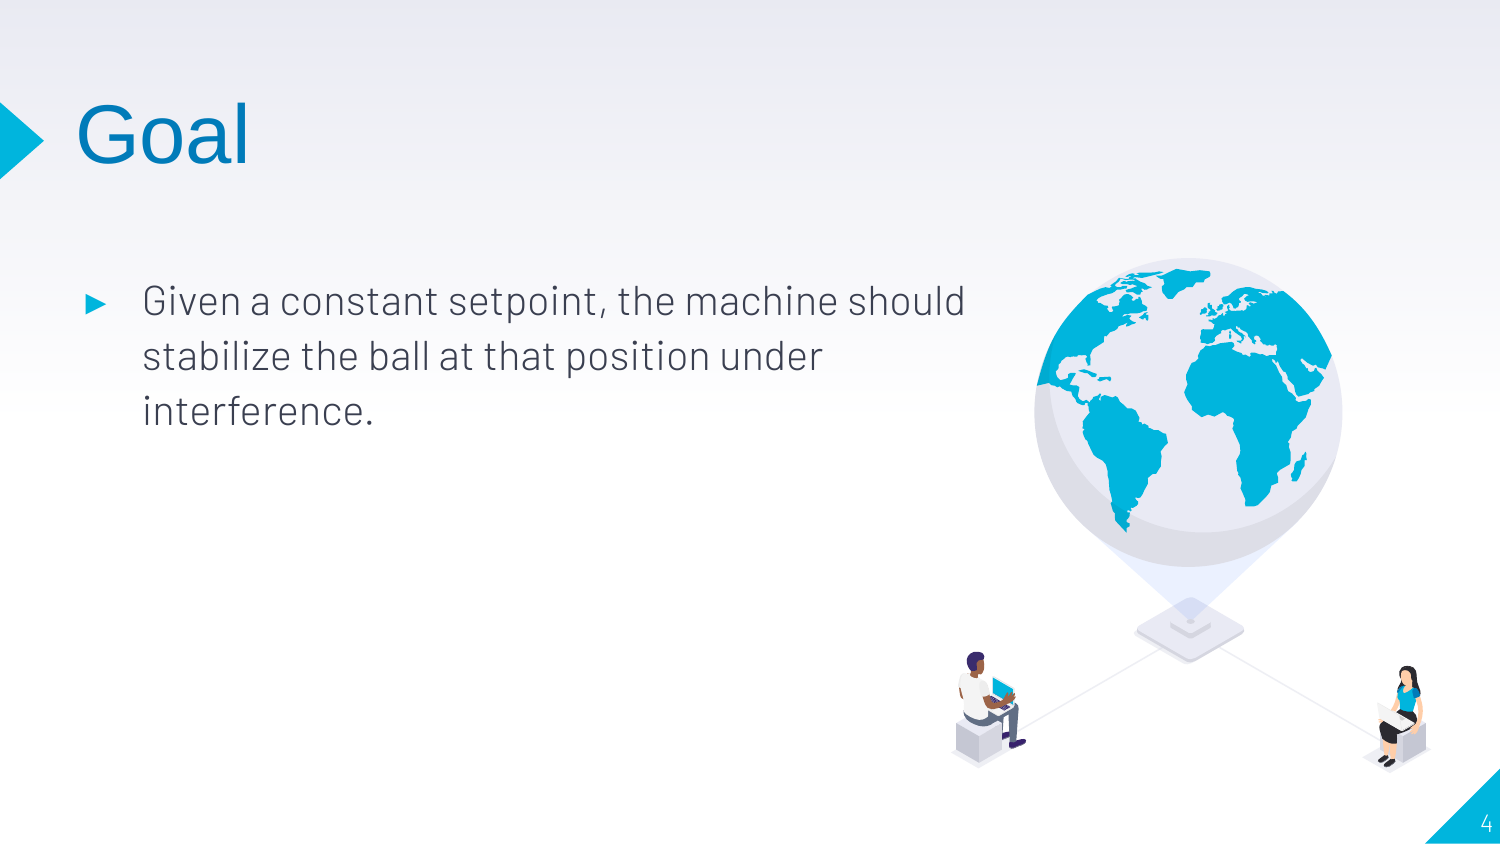

# Goal

Given a constant setpoint, the machine should stabilize the ball at that position under interference.
4